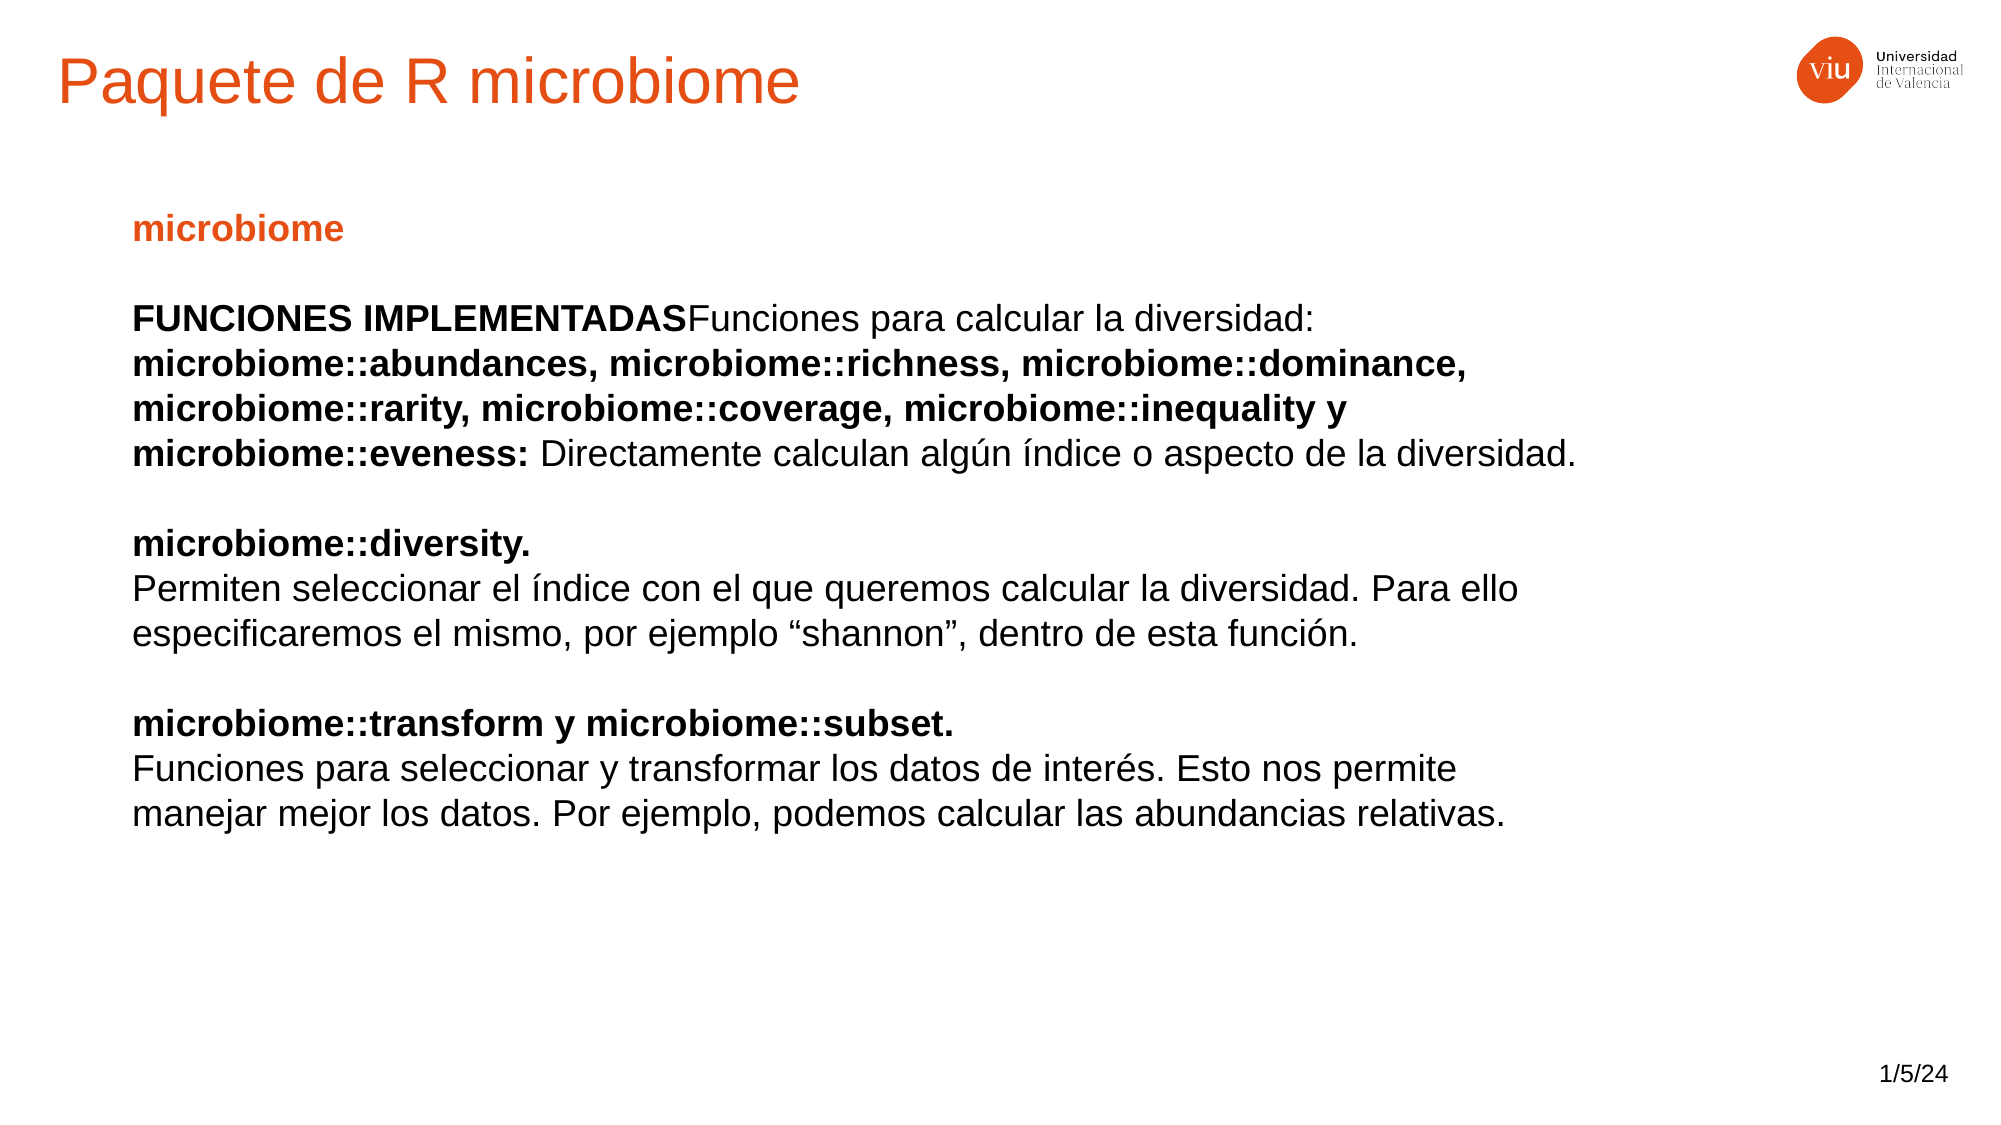

Paquete de R microbiome
microbiome

FUNCIONES IMPLEMENTADASFunciones para calcular la diversidad:
microbiome::abundances, microbiome::richness, microbiome::dominance, microbiome::rarity, microbiome::coverage, microbiome::inequality y microbiome::eveness: Directamente calculan algún índice o aspecto de la diversidad.

microbiome::diversity.
Permiten seleccionar el índice con el que queremos calcular la diversidad. Para ello especificaremos el mismo, por ejemplo “shannon”, dentro de esta función.

microbiome::transform y microbiome::subset.
Funciones para seleccionar y transformar los datos de interés. Esto nos permite manejar mejor los datos. Por ejemplo, podemos calcular las abundancias relativas.